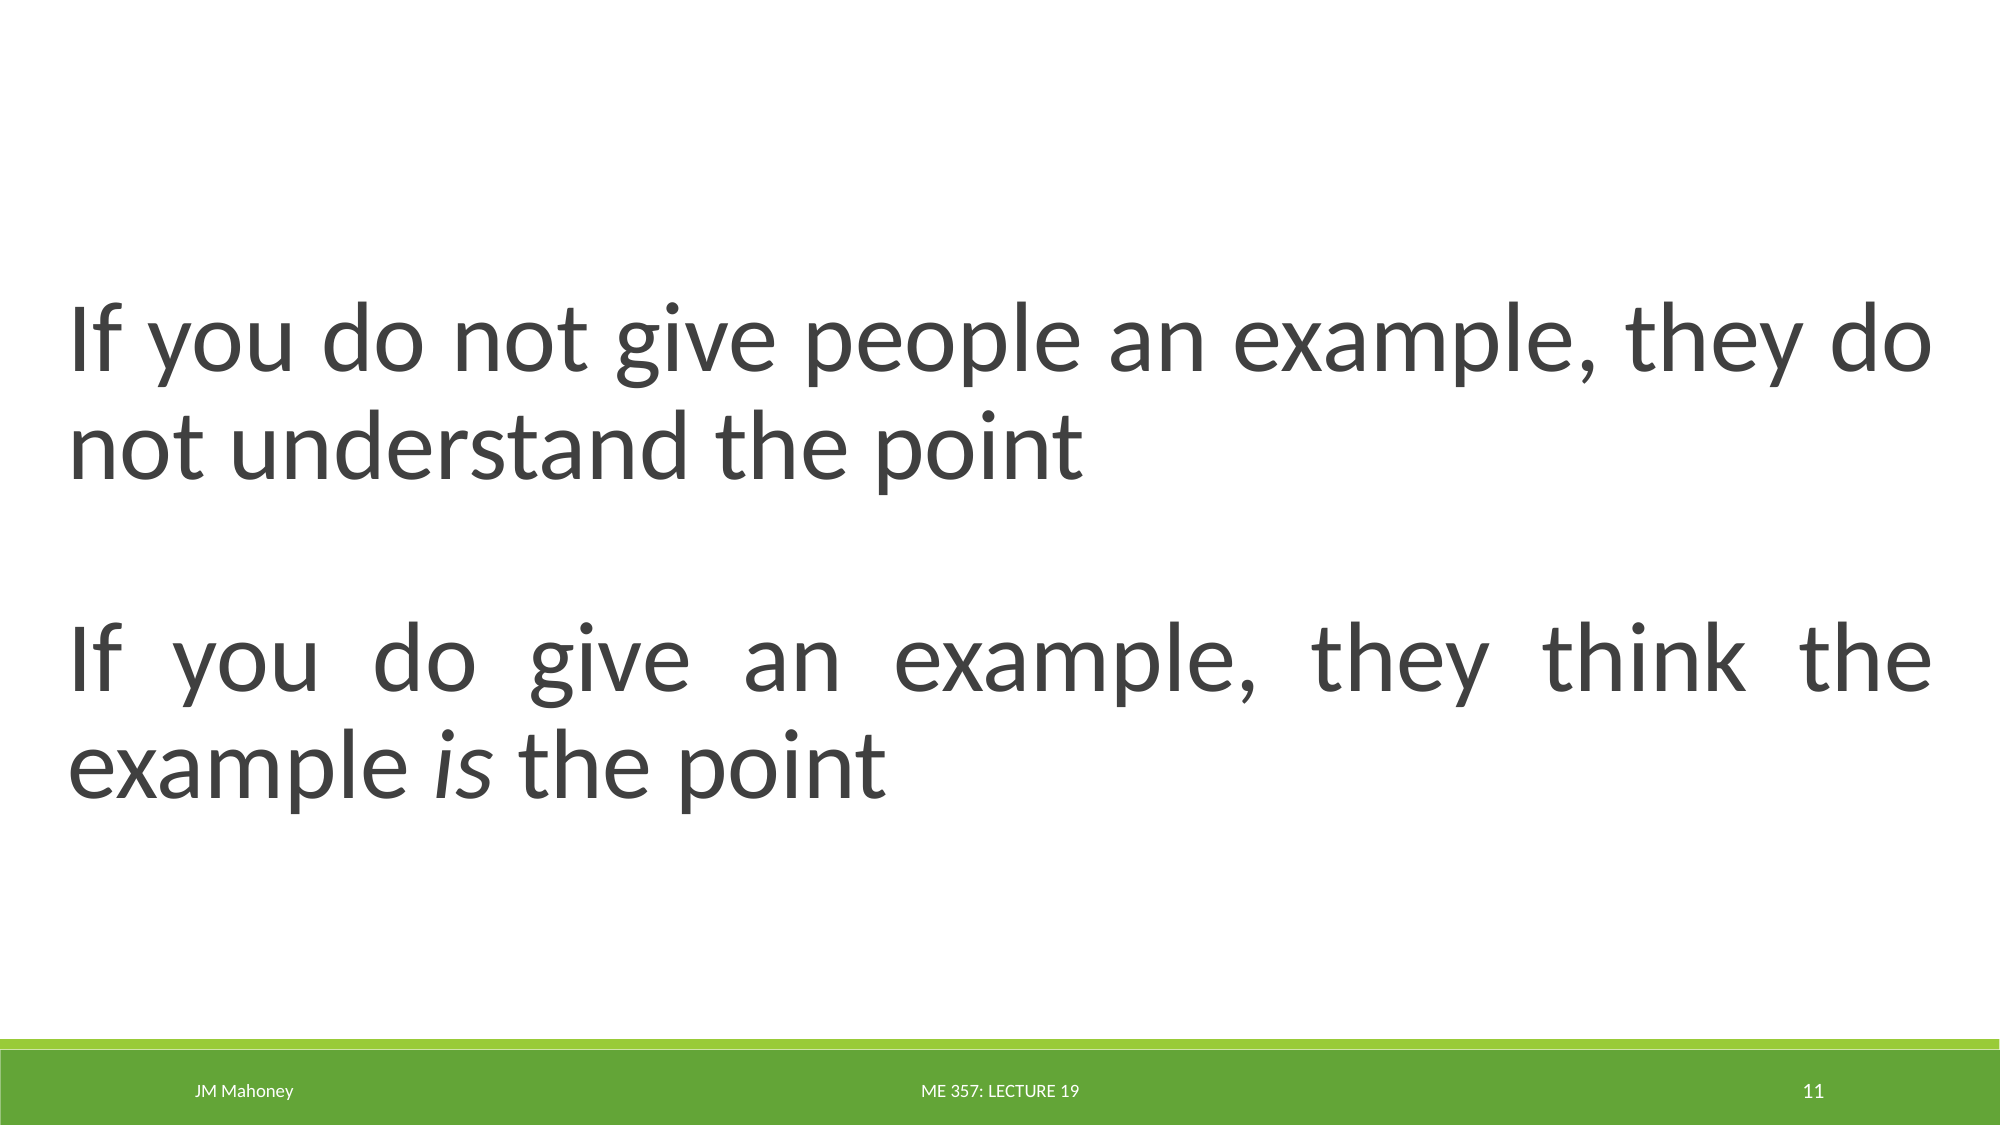

If you do not give people an example, they do not understand the point

If you do give an example, they think the example is the point
JM Mahoney
ME 357: Lecture 19
11